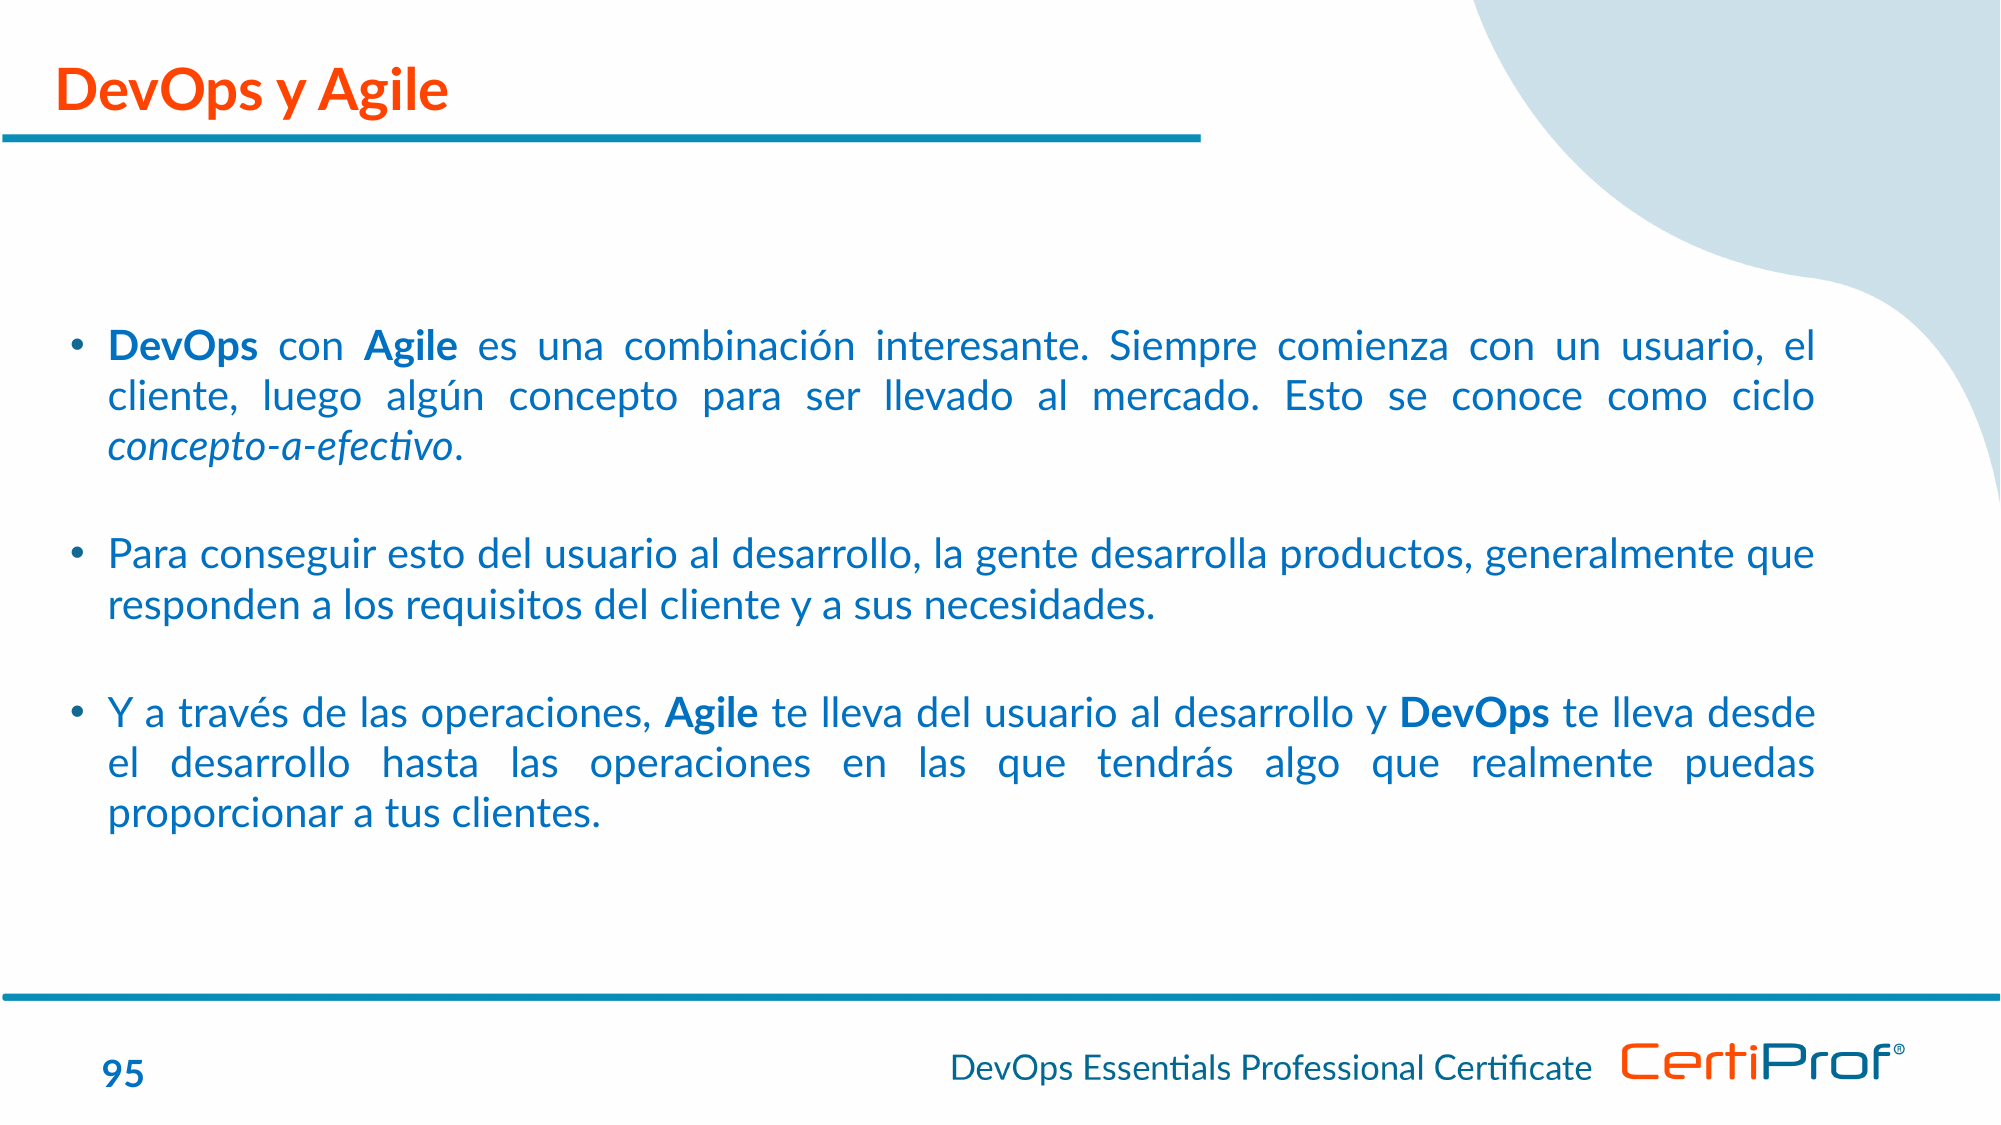

DevOps y Agile
DevOps con Agile es una combinación interesante. Siempre comienza con un usuario, el cliente, luego algún concepto para ser llevado al mercado. Esto se conoce como ciclo concepto-a-efectivo.

Para conseguir esto del usuario al desarrollo, la gente desarrolla productos, generalmente que responden a los requisitos del cliente y a sus necesidades.

Y a través de las operaciones, Agile te lleva del usuario al desarrollo y DevOps te lleva desde el desarrollo hasta las operaciones en las que tendrás algo que realmente puedas proporcionar a tus clientes.